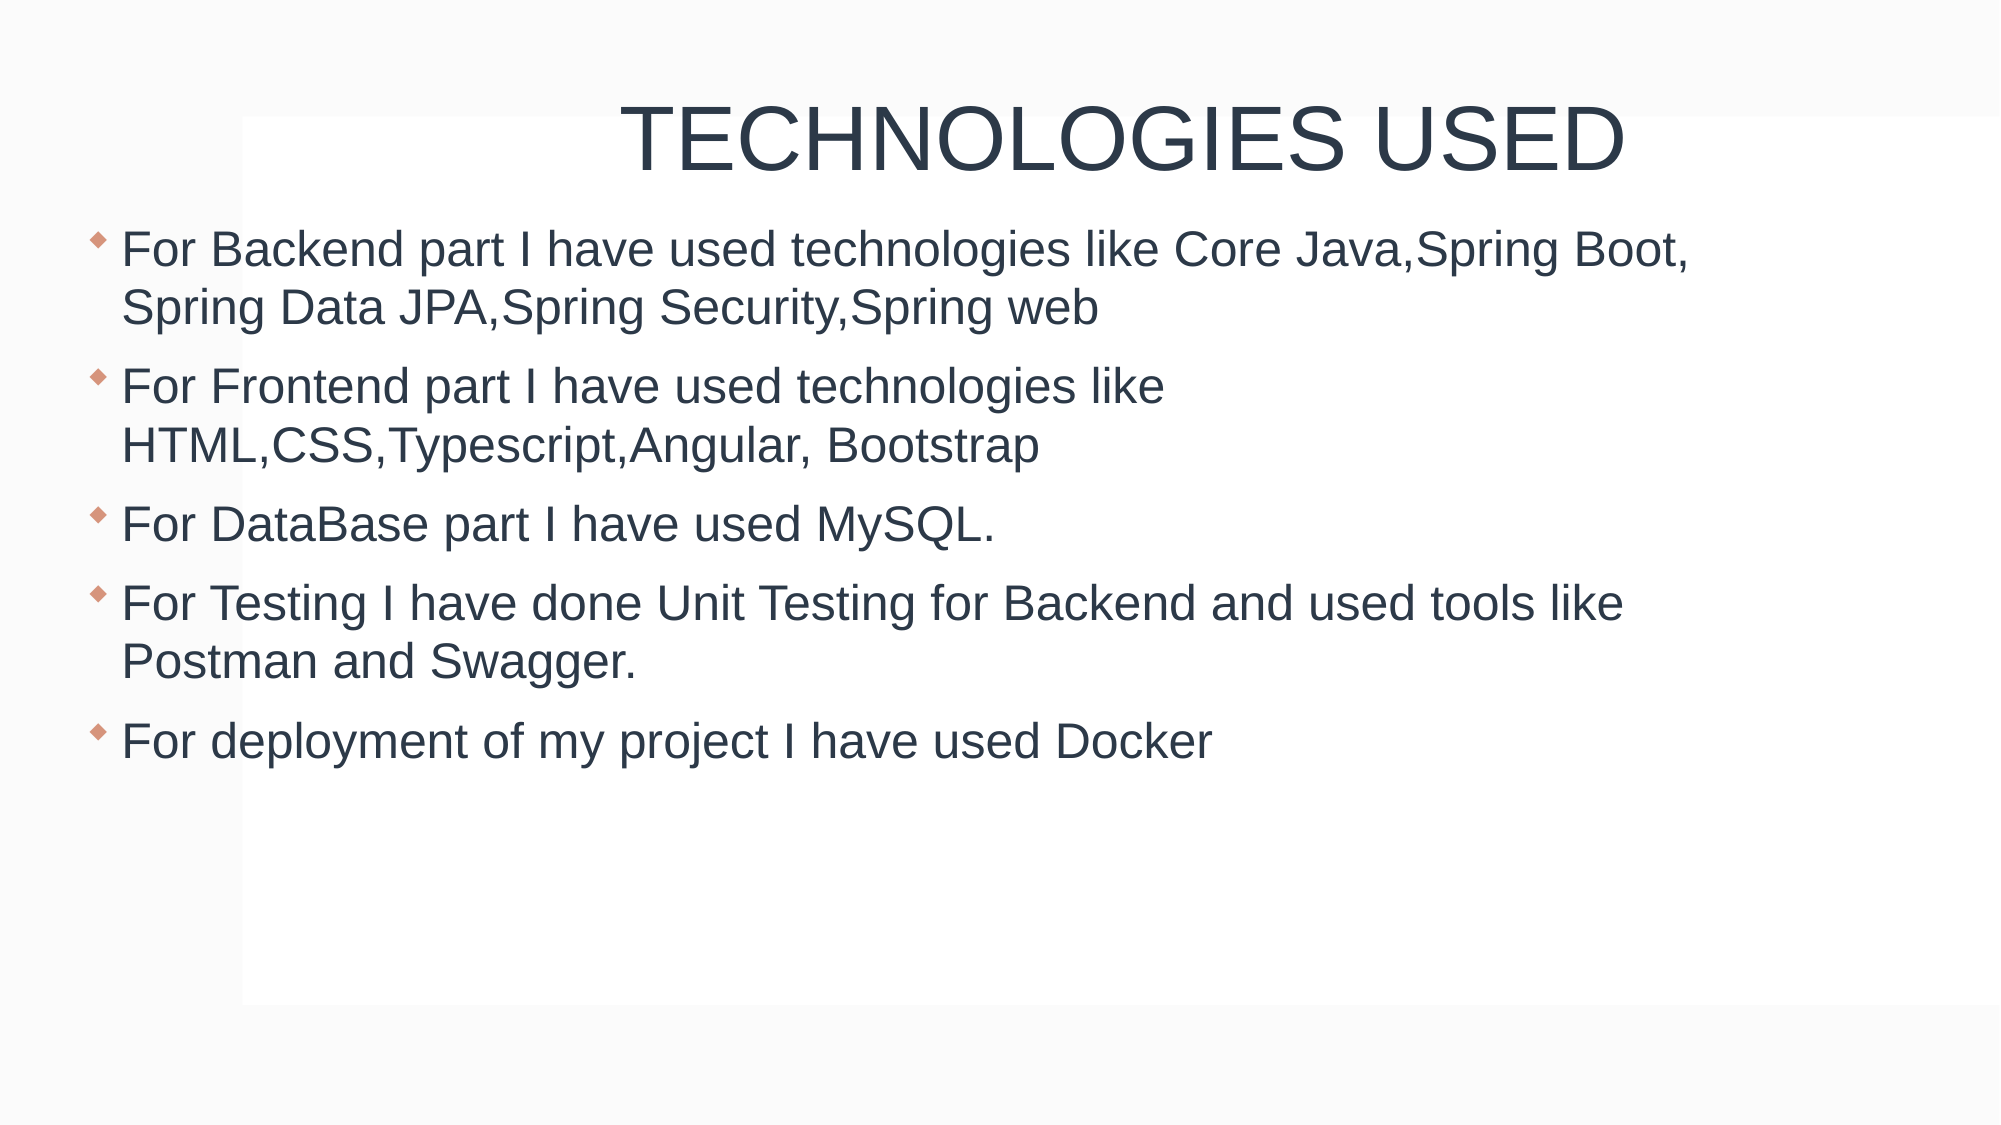

# TECHNOLOGIES USED
For Backend part I have used technologies like Core Java,Spring Boot, Spring Data JPA,Spring Security,Spring web
For Frontend part I have used technologies like HTML,CSS,Typescript,Angular, Bootstrap
For DataBase part I have used MySQL.
For Testing I have done Unit Testing for Backend and used tools like Postman and Swagger.
For deployment of my project I have used Docker